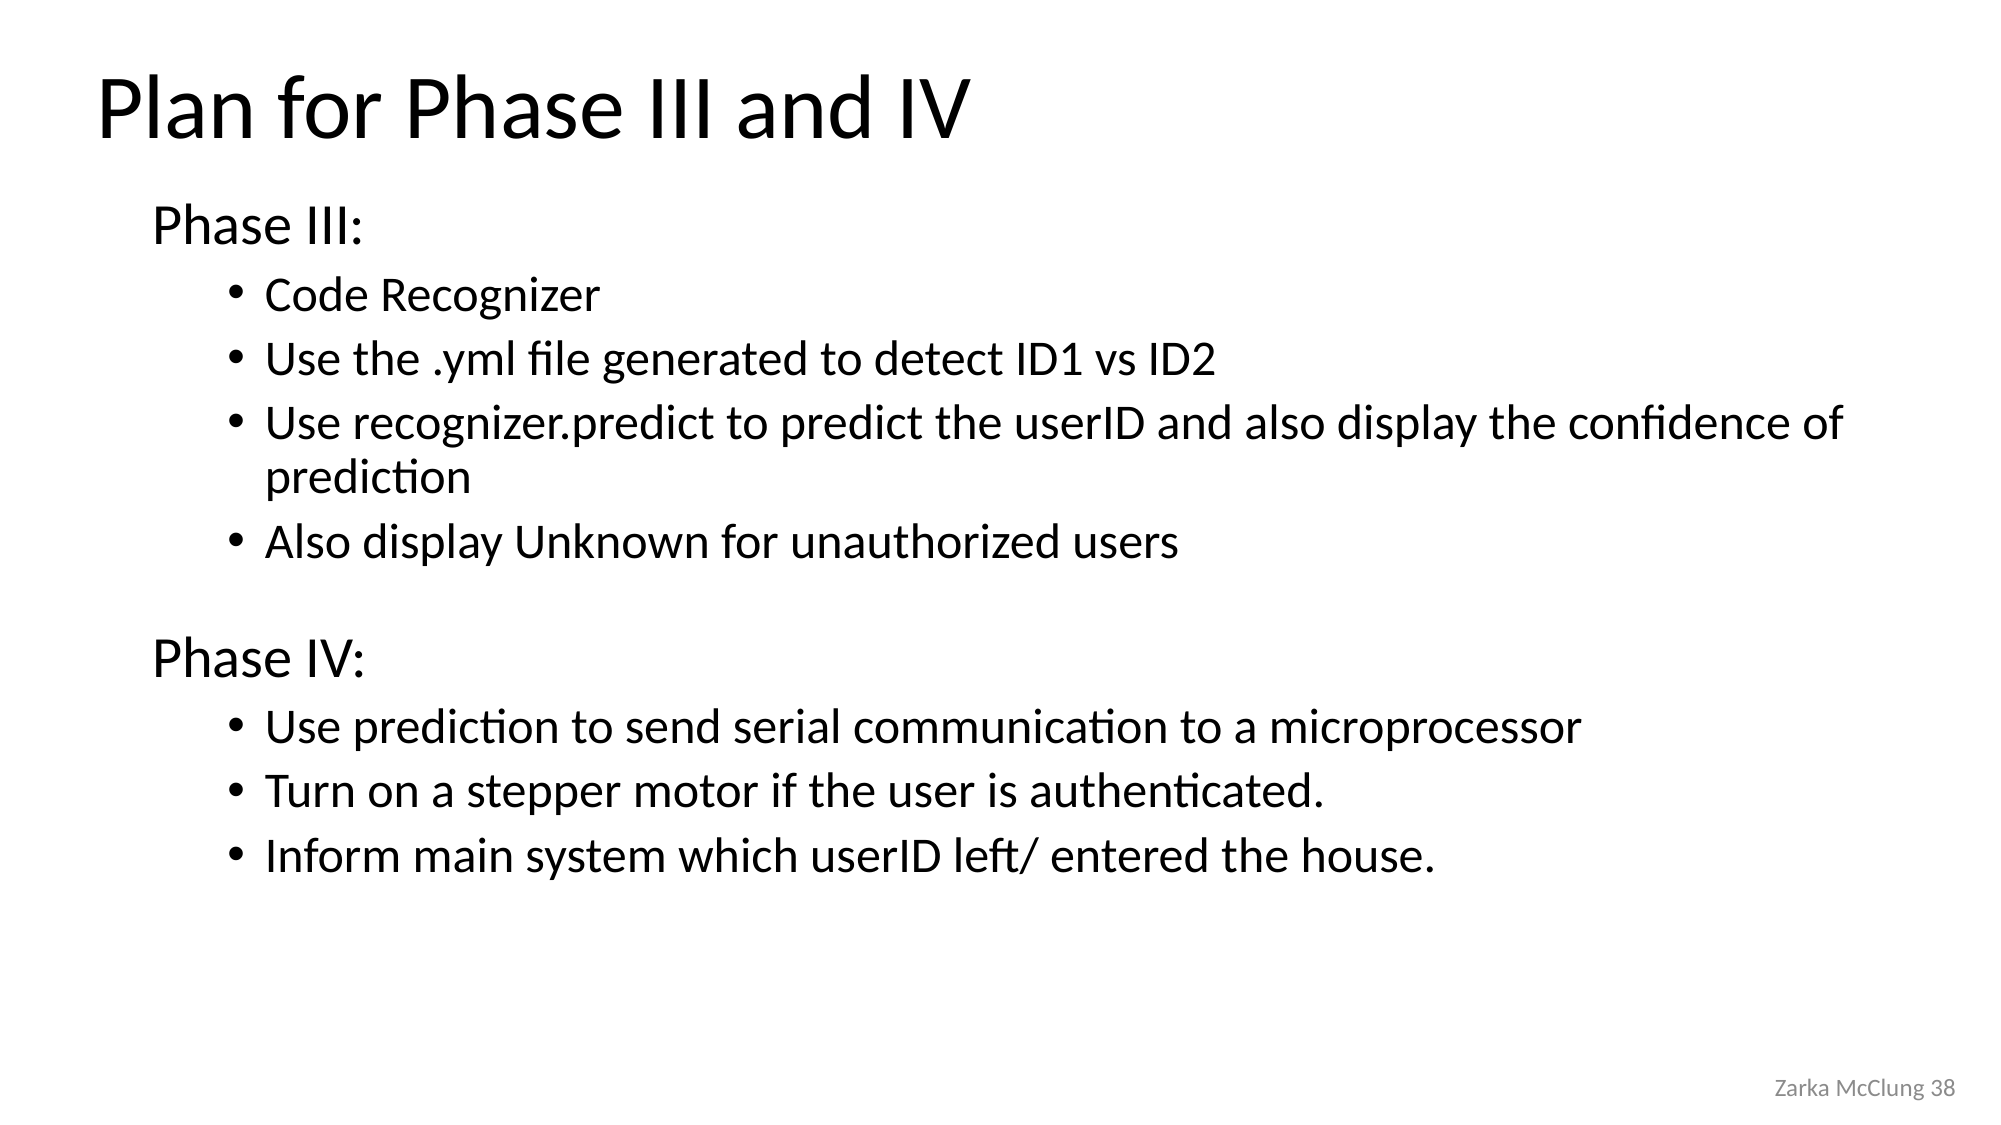

# Plan for Phase III and IV
Phase III:
Code Recognizer
Use the .yml file generated to detect ID1 vs ID2
Use recognizer.predict to predict the userID and also display the confidence of prediction
Also display Unknown for unauthorized users
Phase IV:
Use prediction to send serial communication to a microprocessor
Turn on a stepper motor if the user is authenticated.
Inform main system which userID left/ entered the house.
Zarka McClung 38